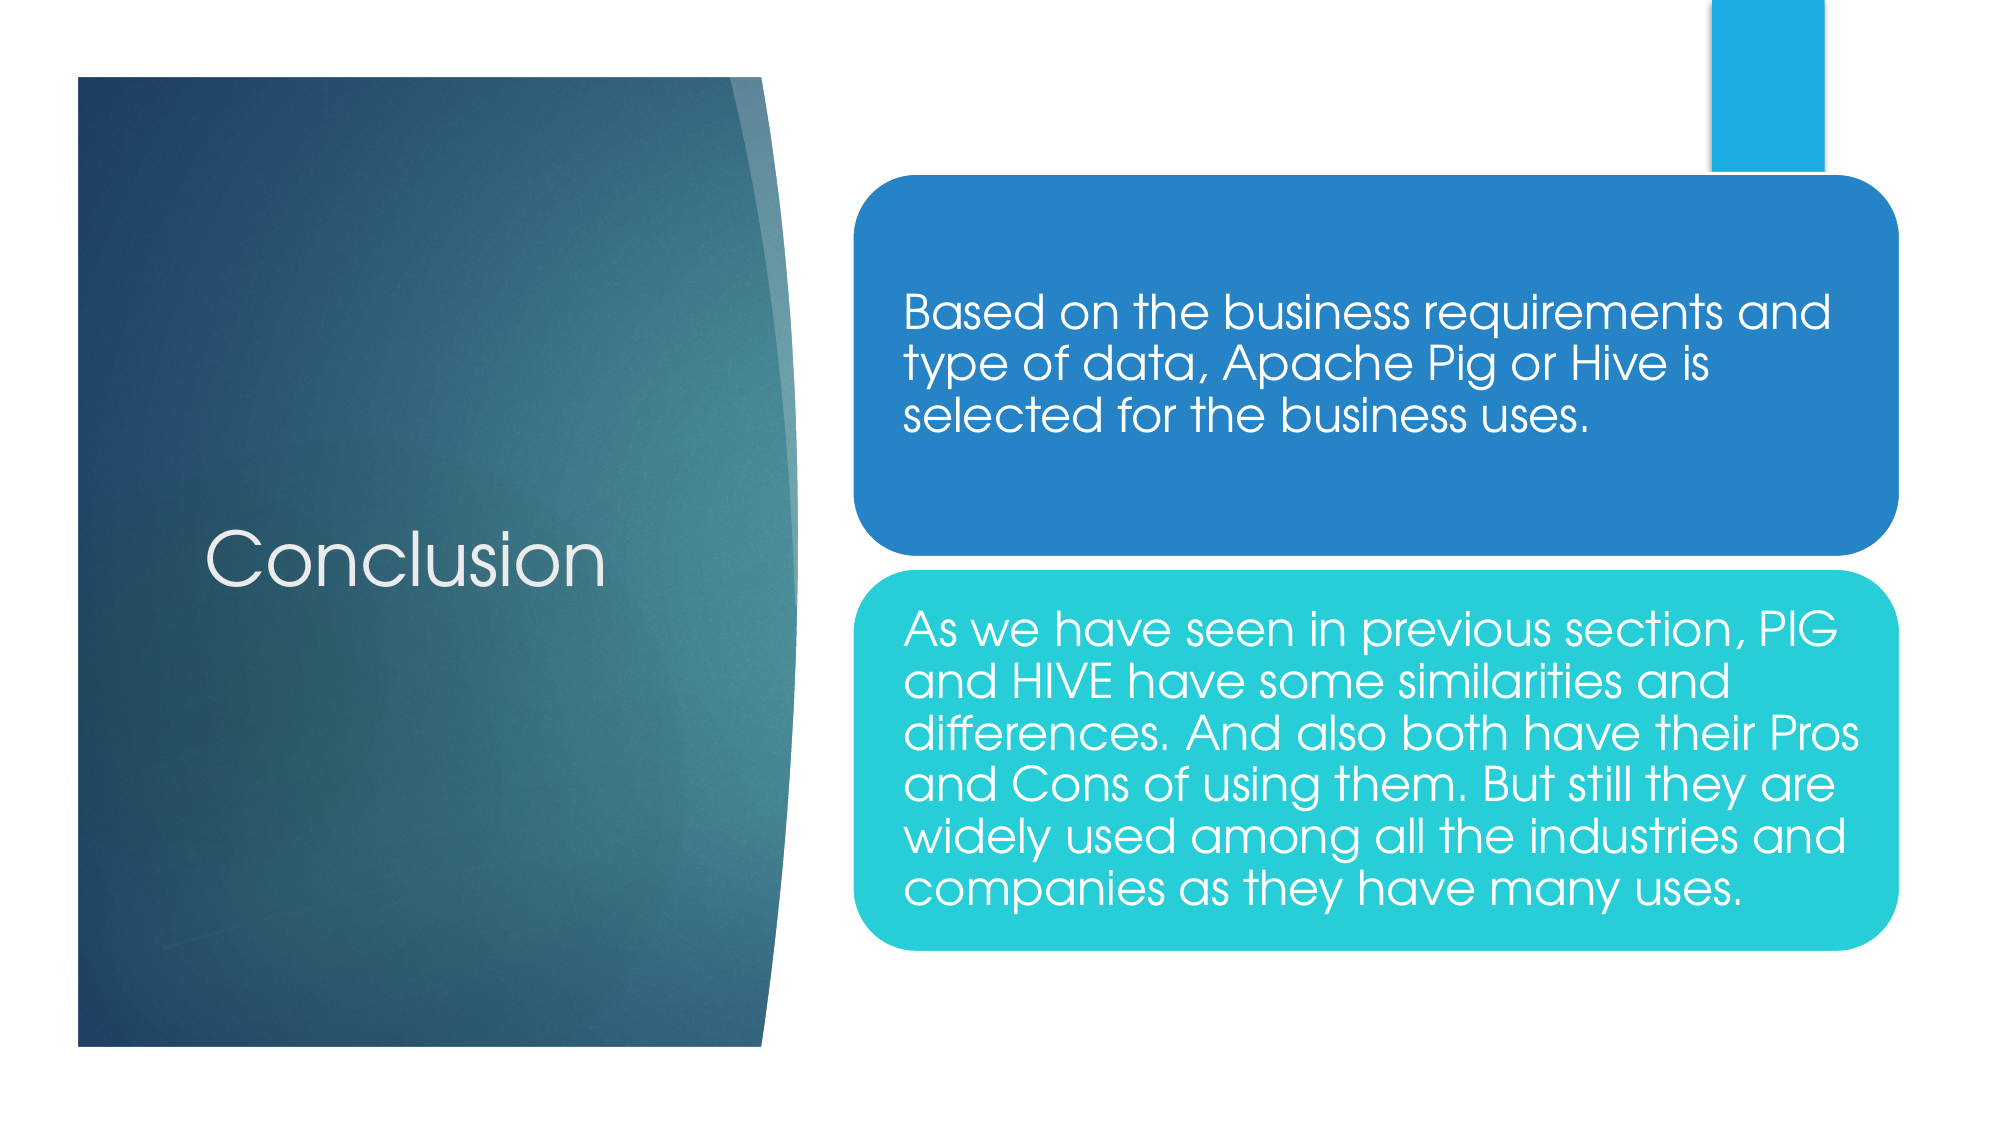

Based on the business requirements and type of data, Apache Pig or Hive is selected for the business uses.
As we have seen in previous section, PIG and HIVE have some similarities and differences. And also both have their Pros and Cons of using them. But still they are widely used among all the industries and companies as they have many uses.
# Conclusion